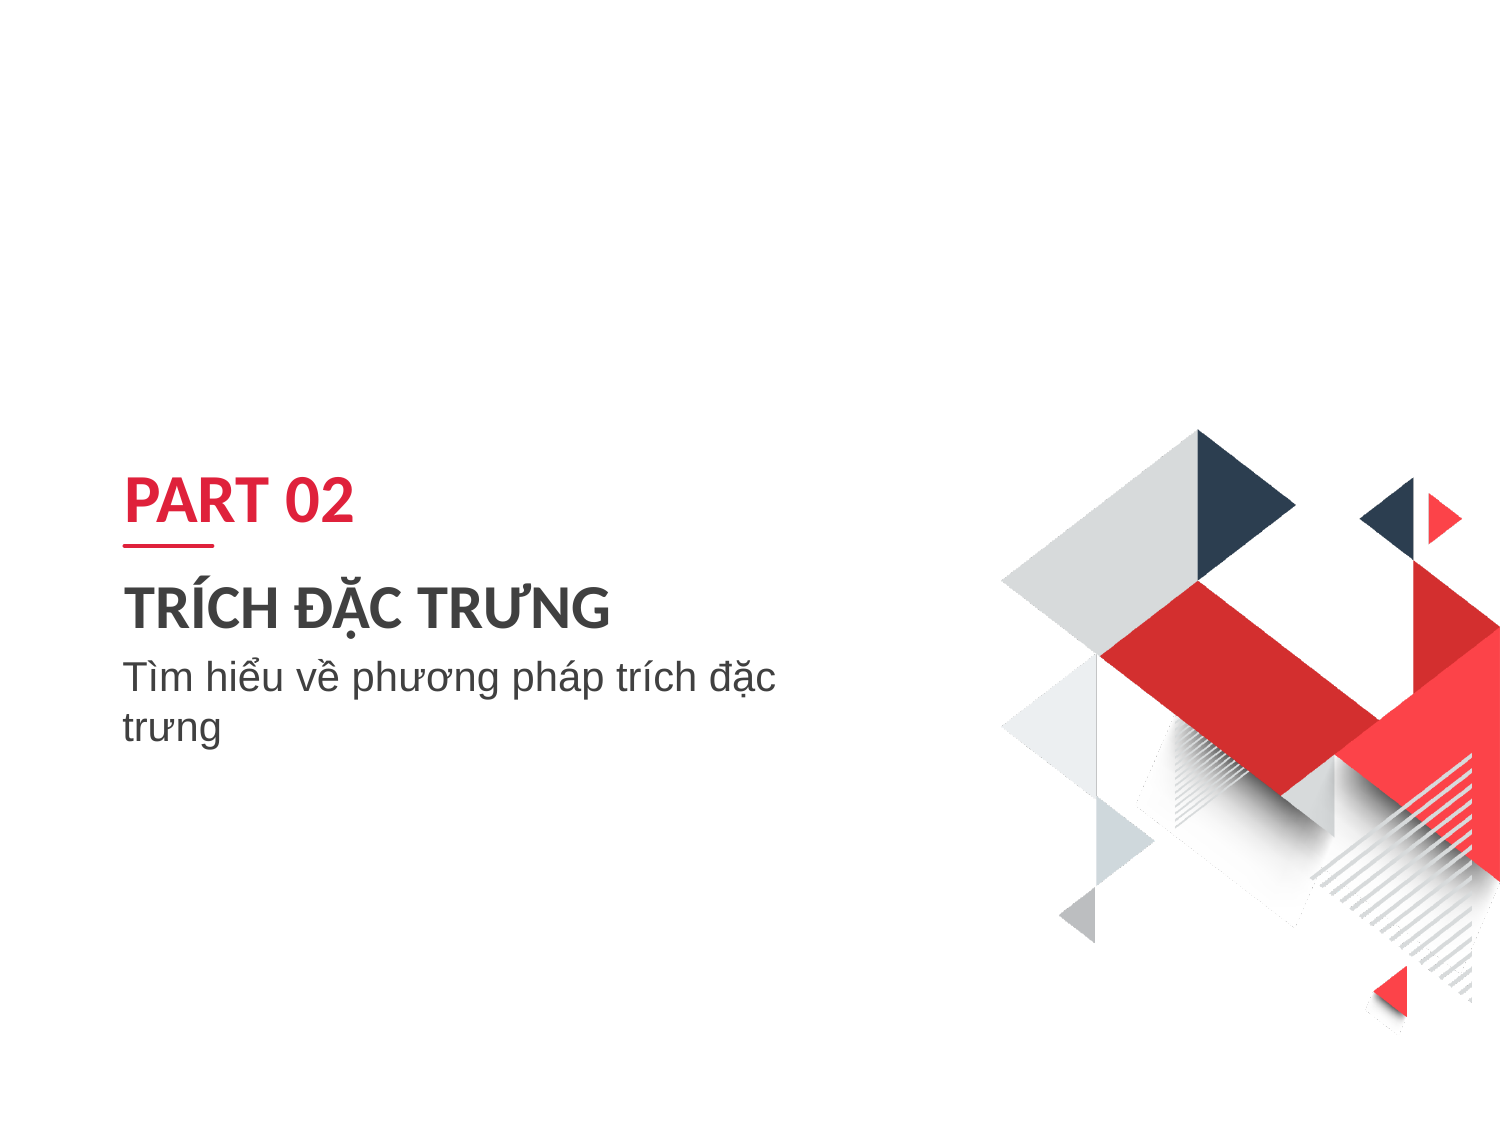

PART 02
TRÍCH ĐẶC TRƯNG
Tìm hiểu về phương pháp trích đặc trưng